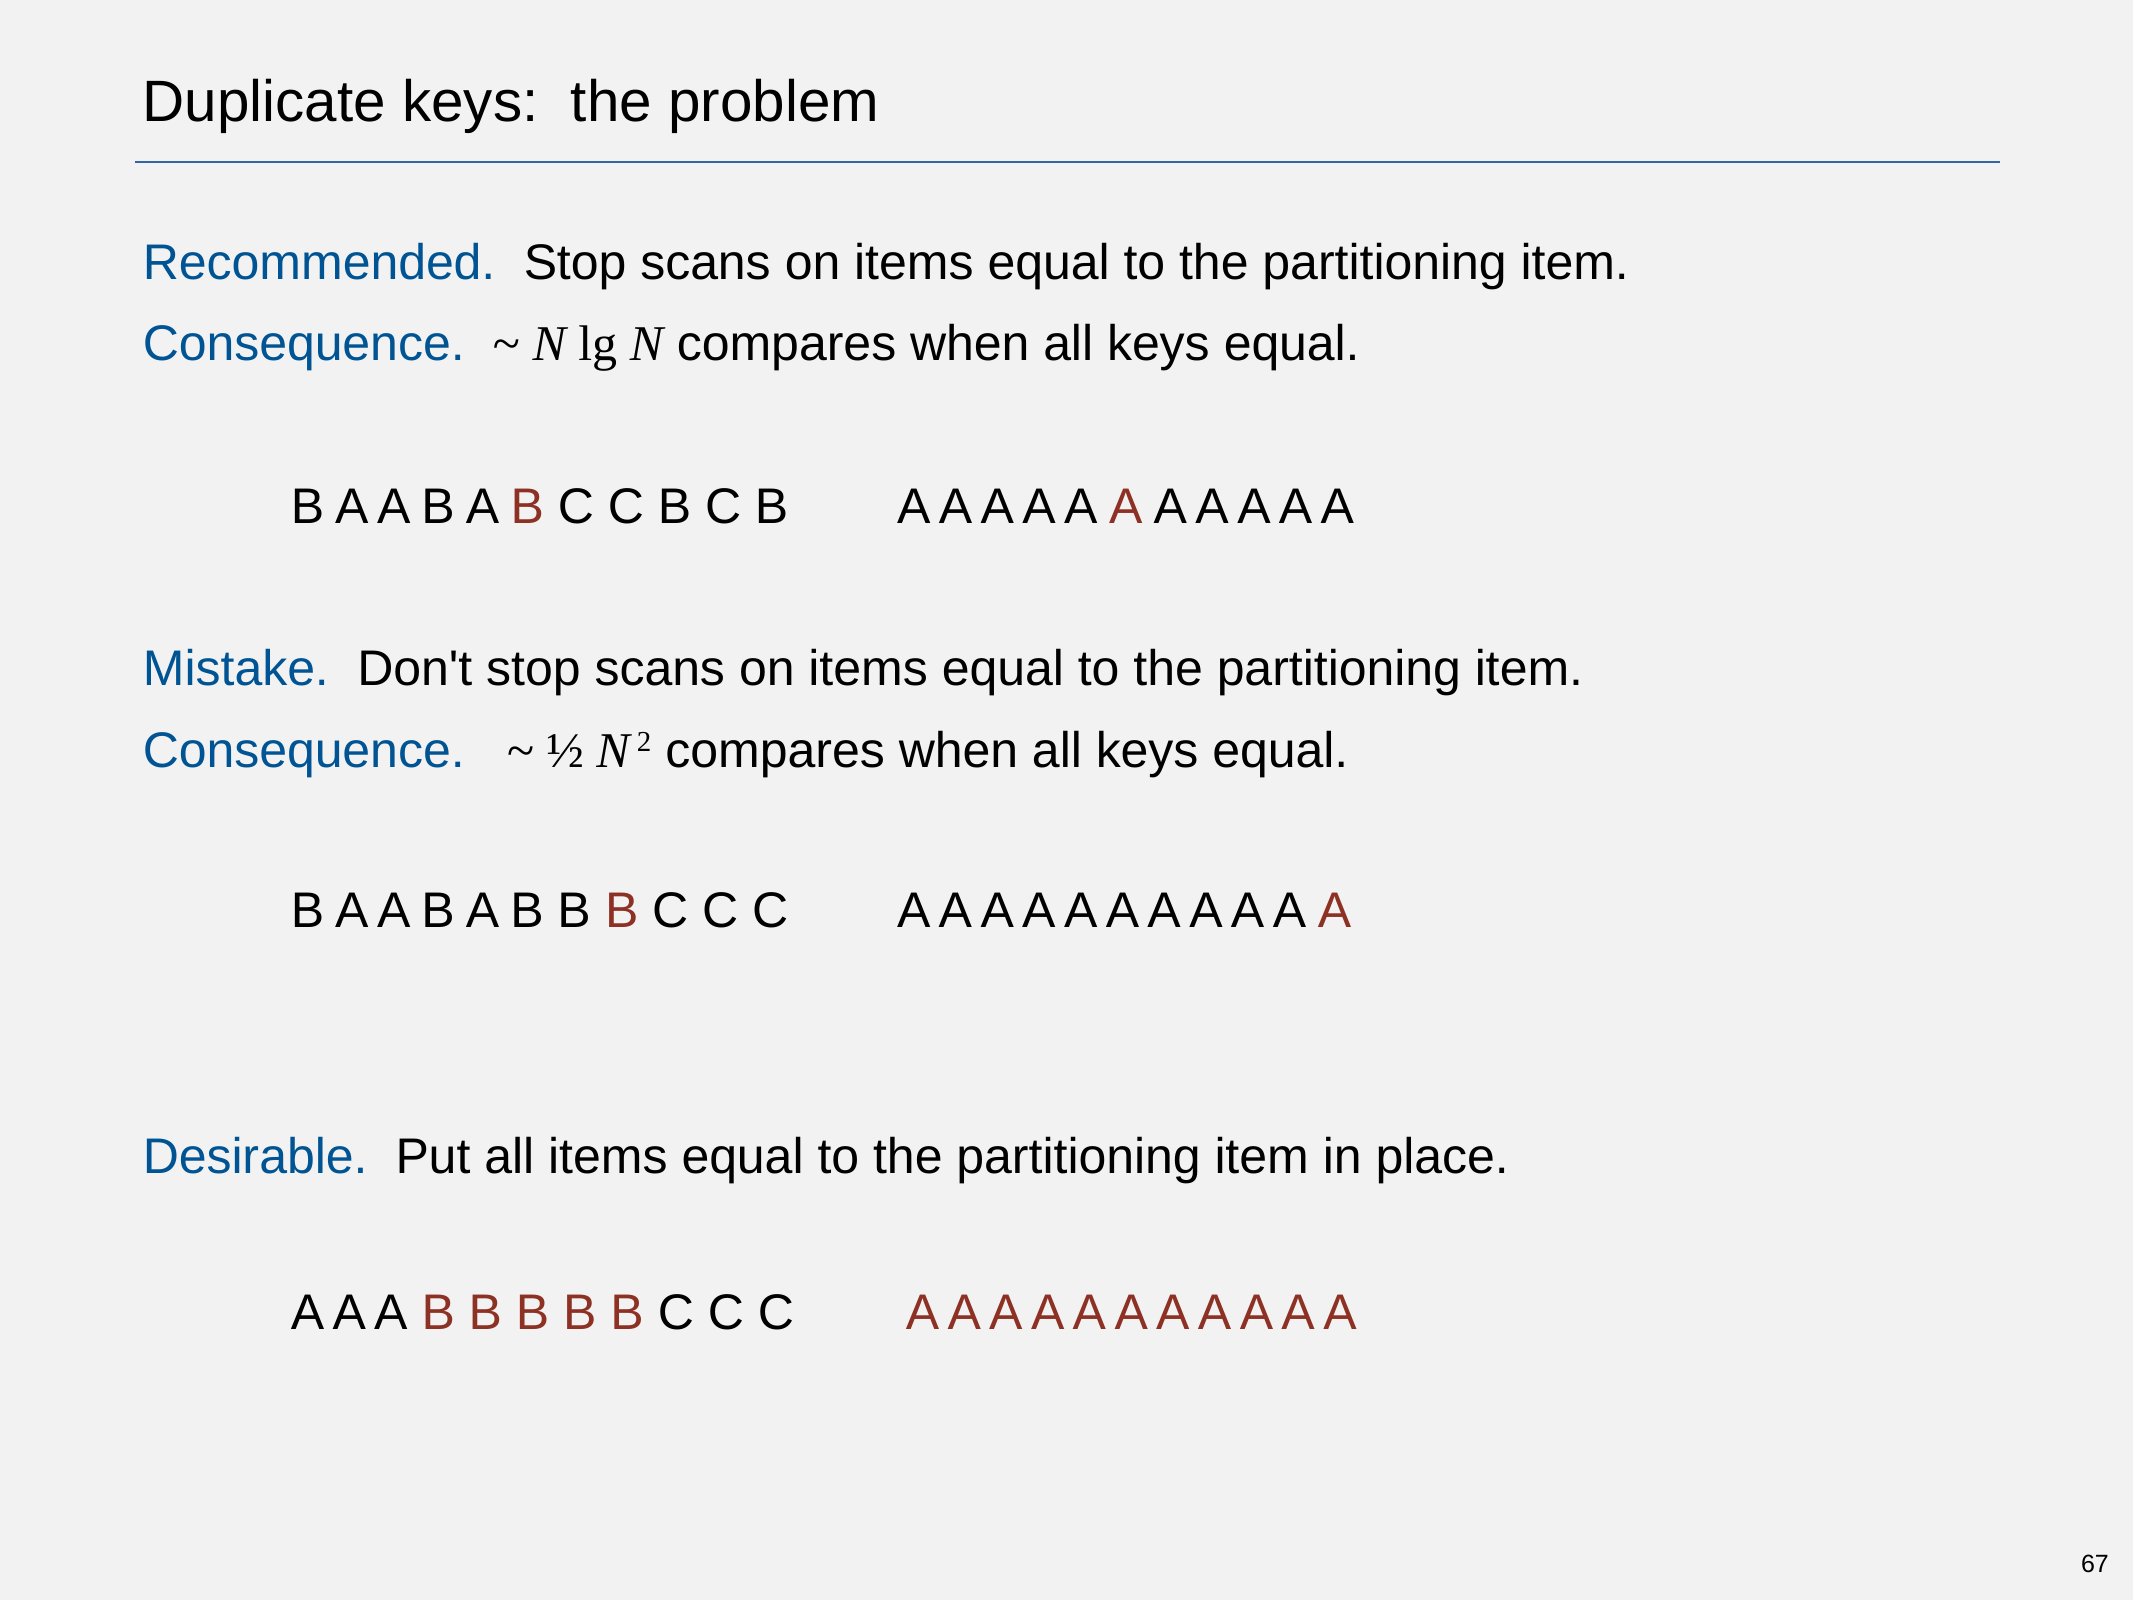

# Duplicate keys:  the problem
Recommended.  Stop scans on items equal to the partitioning item.
Consequence.  ~ N lg N compares when all keys equal.
Mistake.  Don't stop scans on items equal to the partitioning item.
Consequence.   ~ ½ N 2 compares when all keys equal.
Desirable.  Put all items equal to the partitioning item in place.
B A A B A B C C B C B        A A A A A A A A A A A
B A A B A B B B C C C        A A A A A A A A A A A
A A A B B B B B C C C        A A A A A A A A A A A
67